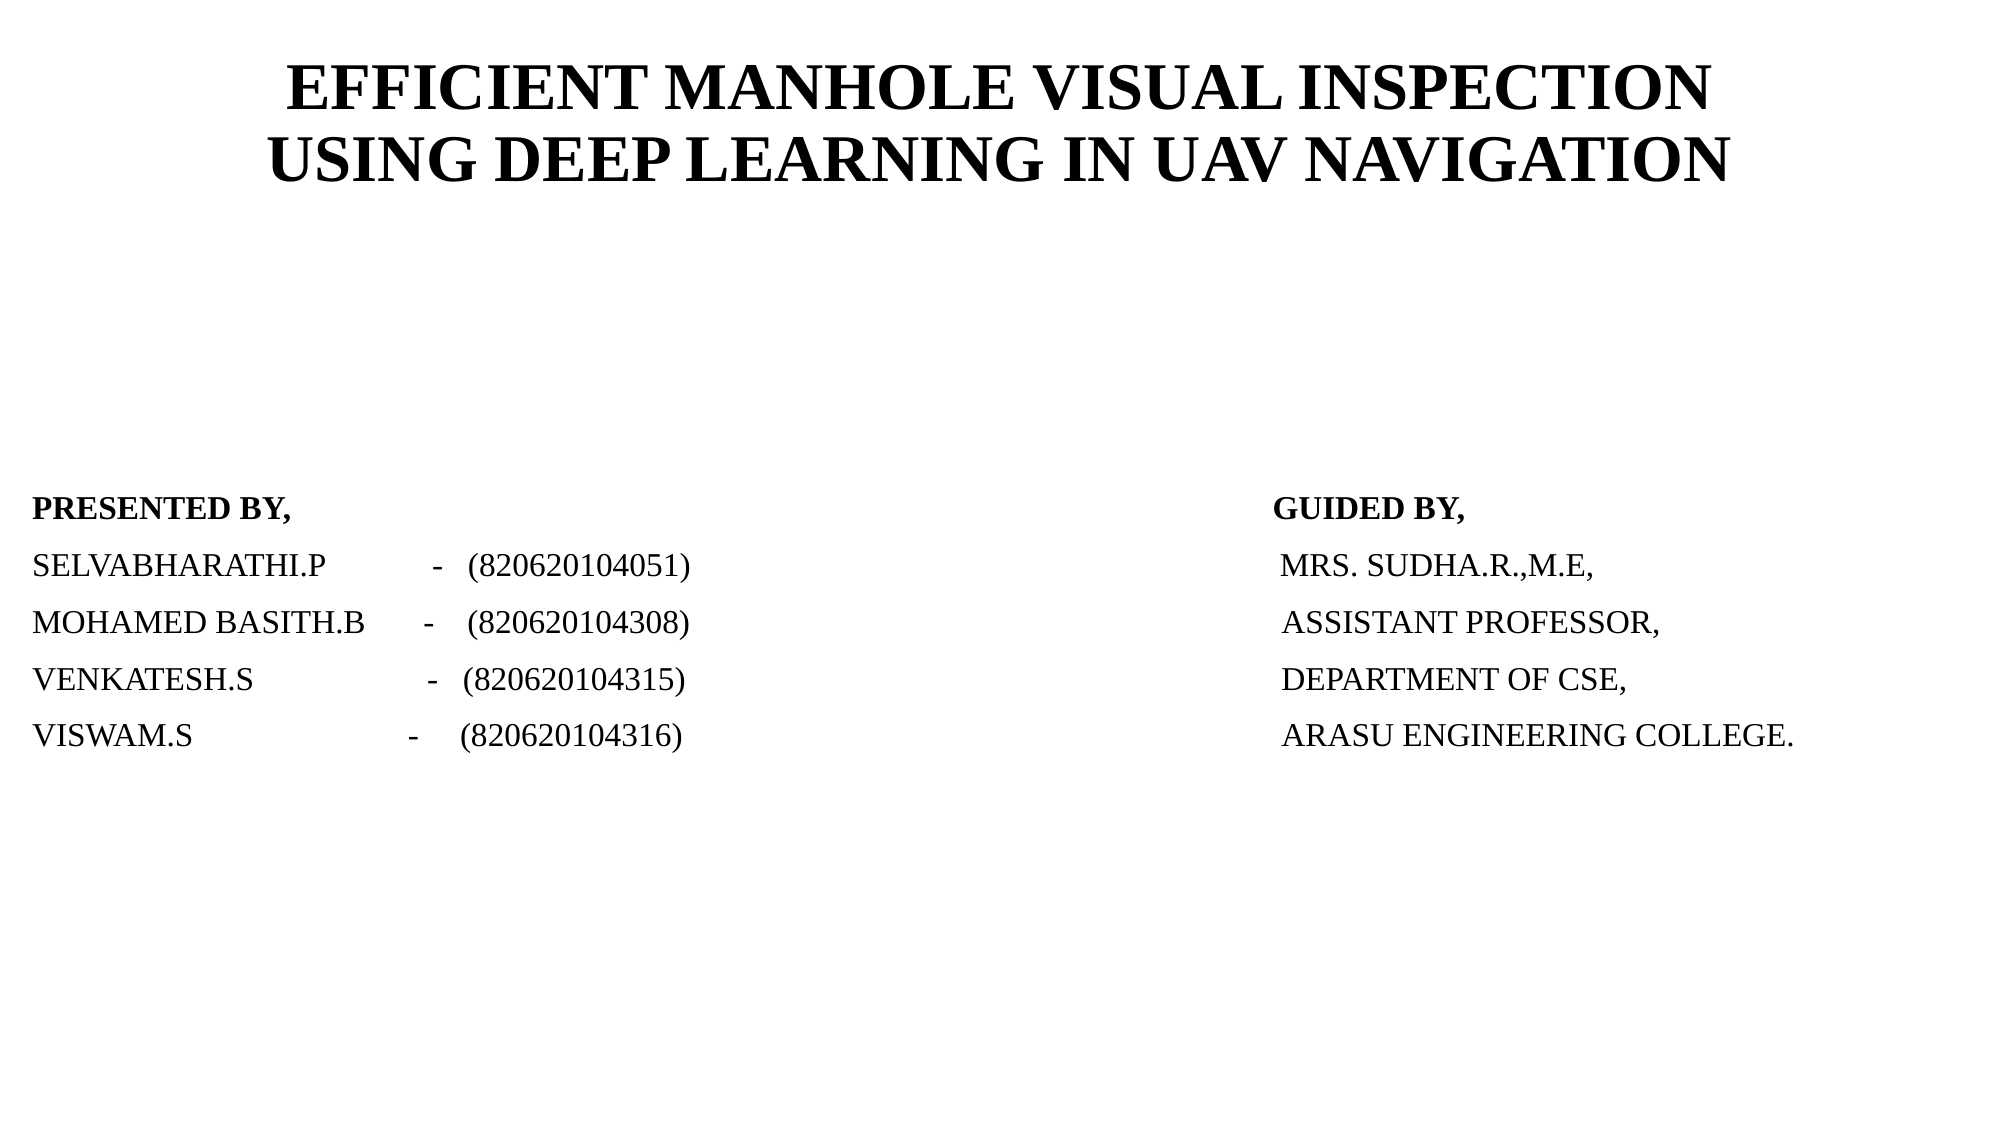

# EFFICIENT MANHOLE VISUAL INSPECTION USING DEEP LEARNING IN UAV NAVIGATION
PRESENTED BY,                                                                                                                       GUIDED BY,
SELVABHARATHI.P             -   (820620104051)			                        MRS. SUDHA.R.,M.E,
MOHAMED BASITH.B       -    (820620104308)				      ASSISTANT PROFESSOR,
VENKATESH.S                     -   (820620104315)                                 		      DEPARTMENT OF CSE,
VISWAM.S                          -     (820620104316)				      ARASU ENGINEERING COLLEGE.